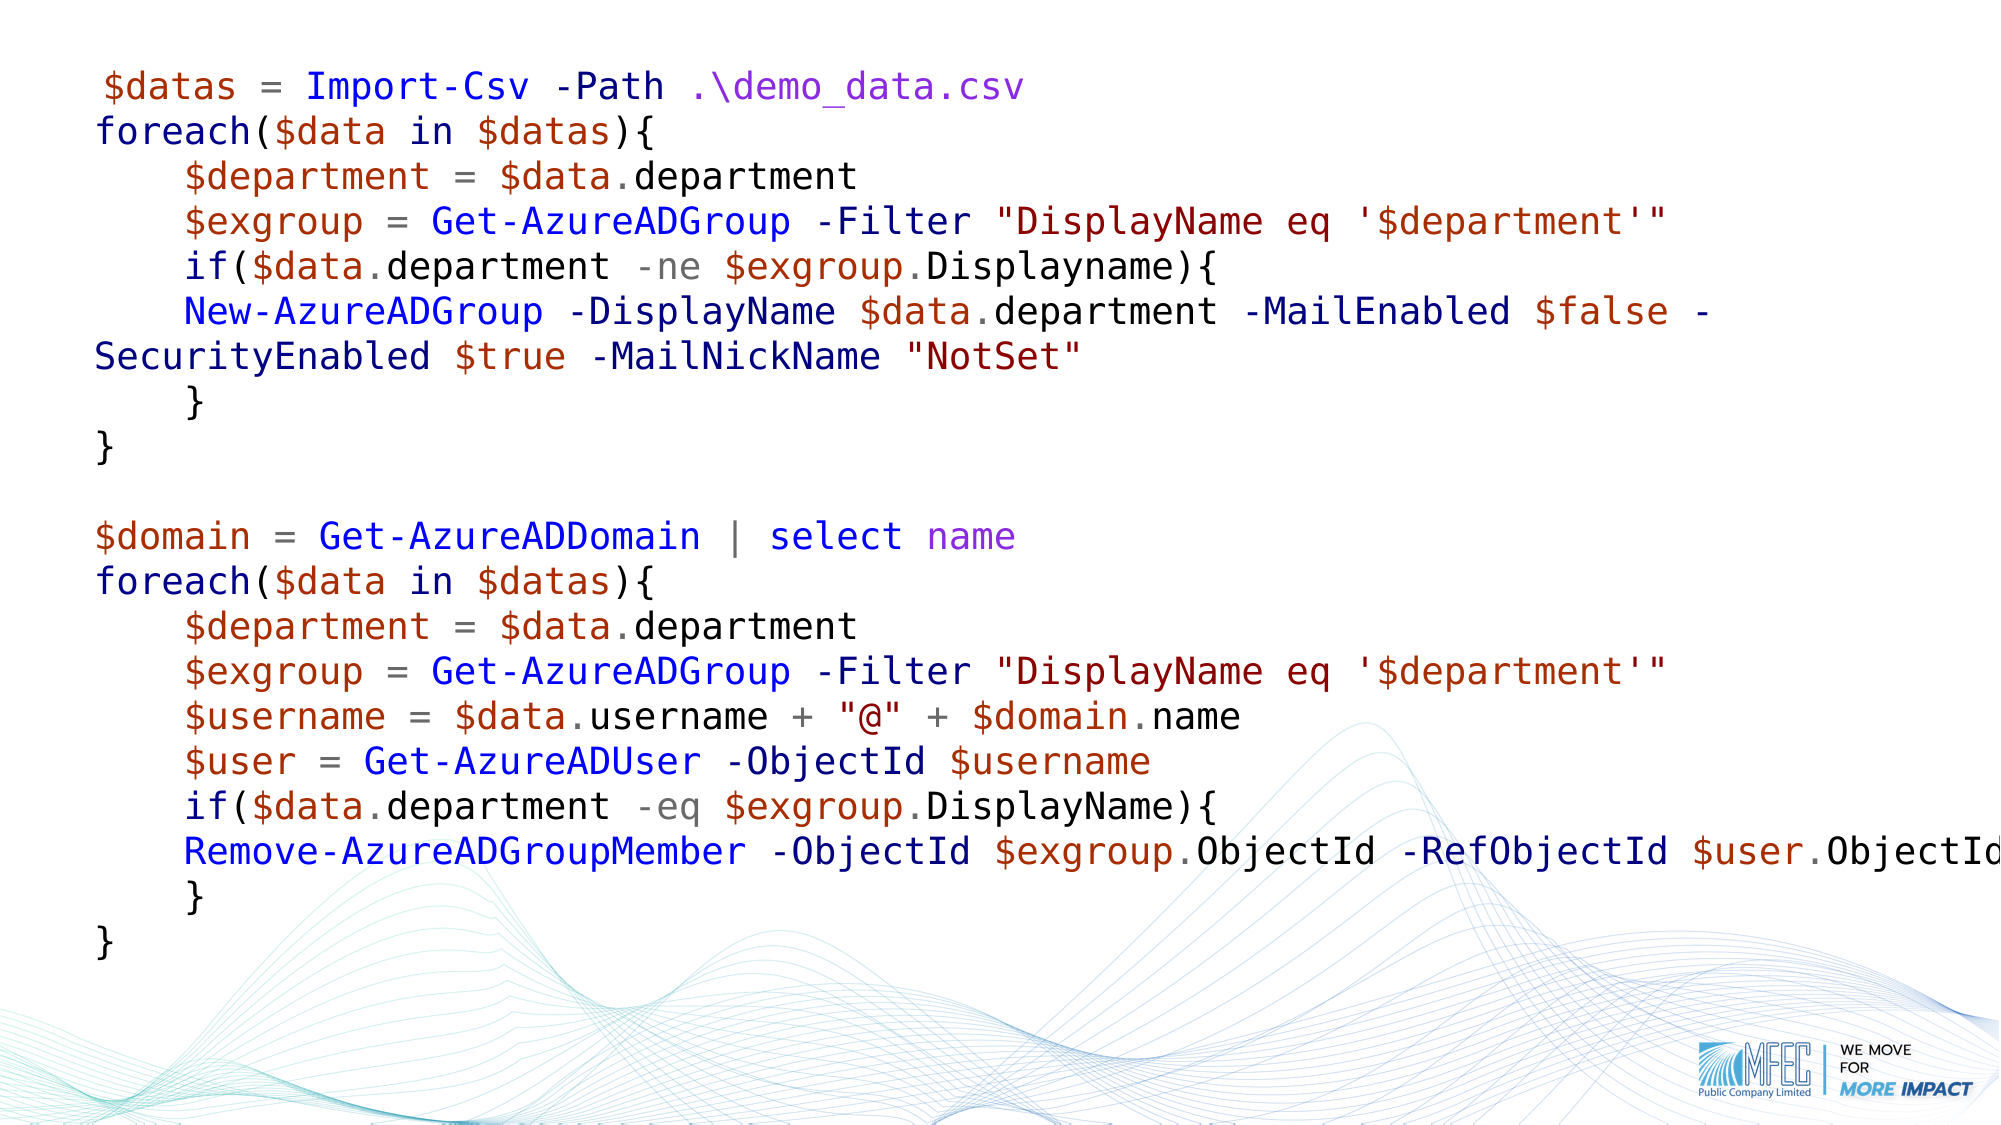

$datas = Import-Csv -Path .\demo_data.csv
foreach($data in $datas){
    $department = $data.department
    $exgroup = Get-AzureADGroup -Filter "DisplayName eq '$department'"
    if($data.department -ne $exgroup.Displayname){
    New-AzureADGroup -DisplayName $data.department -MailEnabled $false -SecurityEnabled $true -MailNickName "NotSet"
    }
}

$domain = Get-AzureADDomain | select name
foreach($data in $datas){
    $department = $data.department
    $exgroup = Get-AzureADGroup -Filter "DisplayName eq '$department'"
    $username = $data.username + "@" + $domain.name
    $user = Get-AzureADUser -ObjectId $username
    if($data.department -eq $exgroup.DisplayName){
    Remove-AzureADGroupMember -ObjectId $exgroup.ObjectId -RefObjectId $user.ObjectId
    }
}